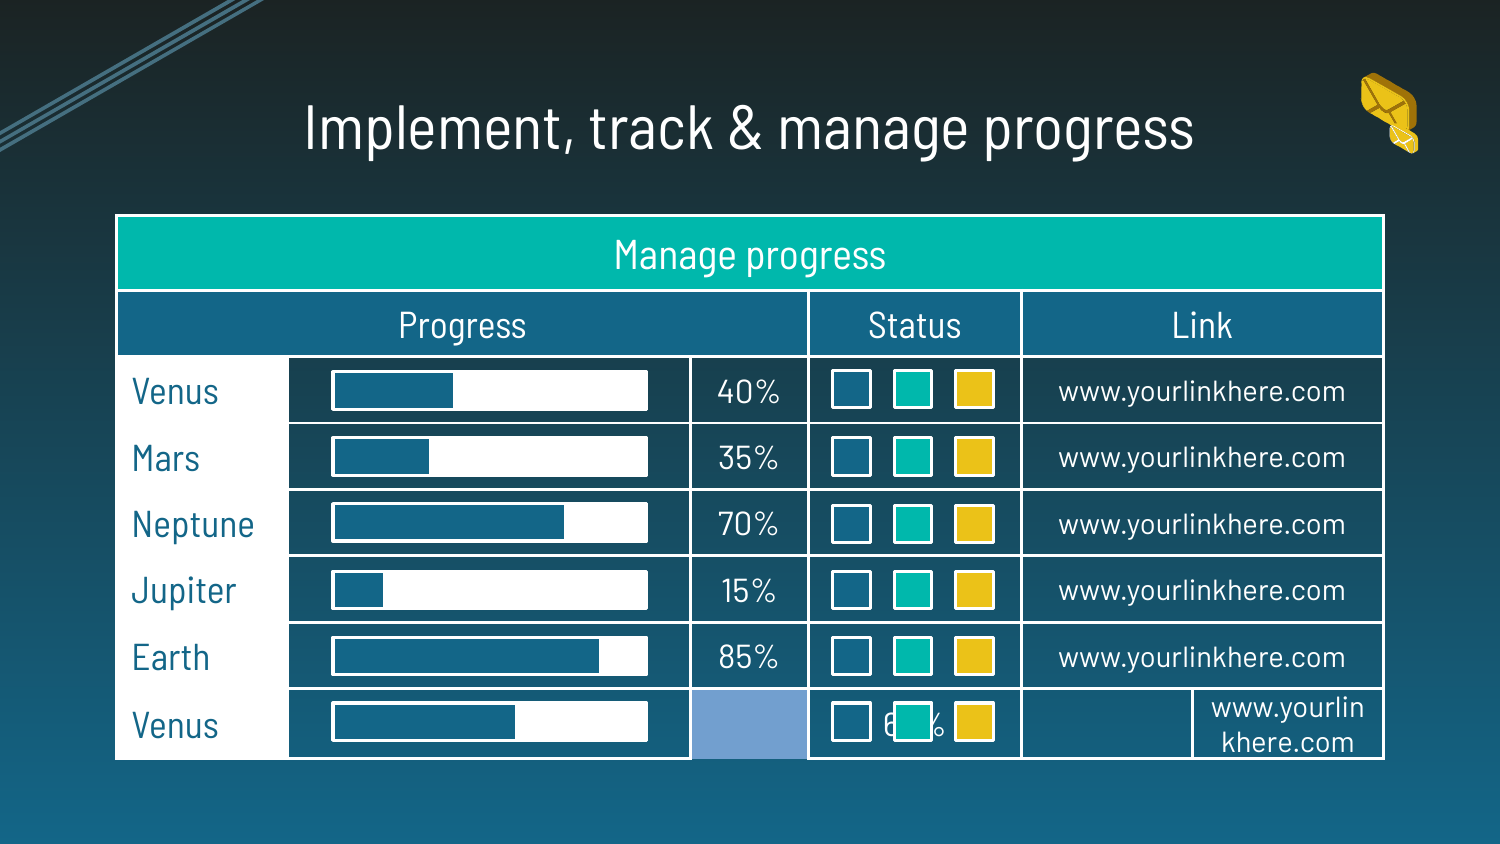

# Implement, track & manage progress
| Manage progress |  |  |  |  |  |  |
| --- | --- | --- | --- | --- | --- | --- |
| Progress |  |  |  | Status | Link |  |
| Venus |  |  | 40% |  | www.yourlinkhere.com |  |
| Mars |  |  | 35% |  | www.yourlinkhere.com |  |
| Neptune |  |  | 70% |  | www.yourlinkhere.com |  |
| Jupiter |  |  | 15% |  | www.yourlinkhere.com |  |
| Earth |  |  | 85% |  | www.yourlinkhere.com |  |
| Venus |  |  | 60% |  | www.yourlinkhere.com |  |